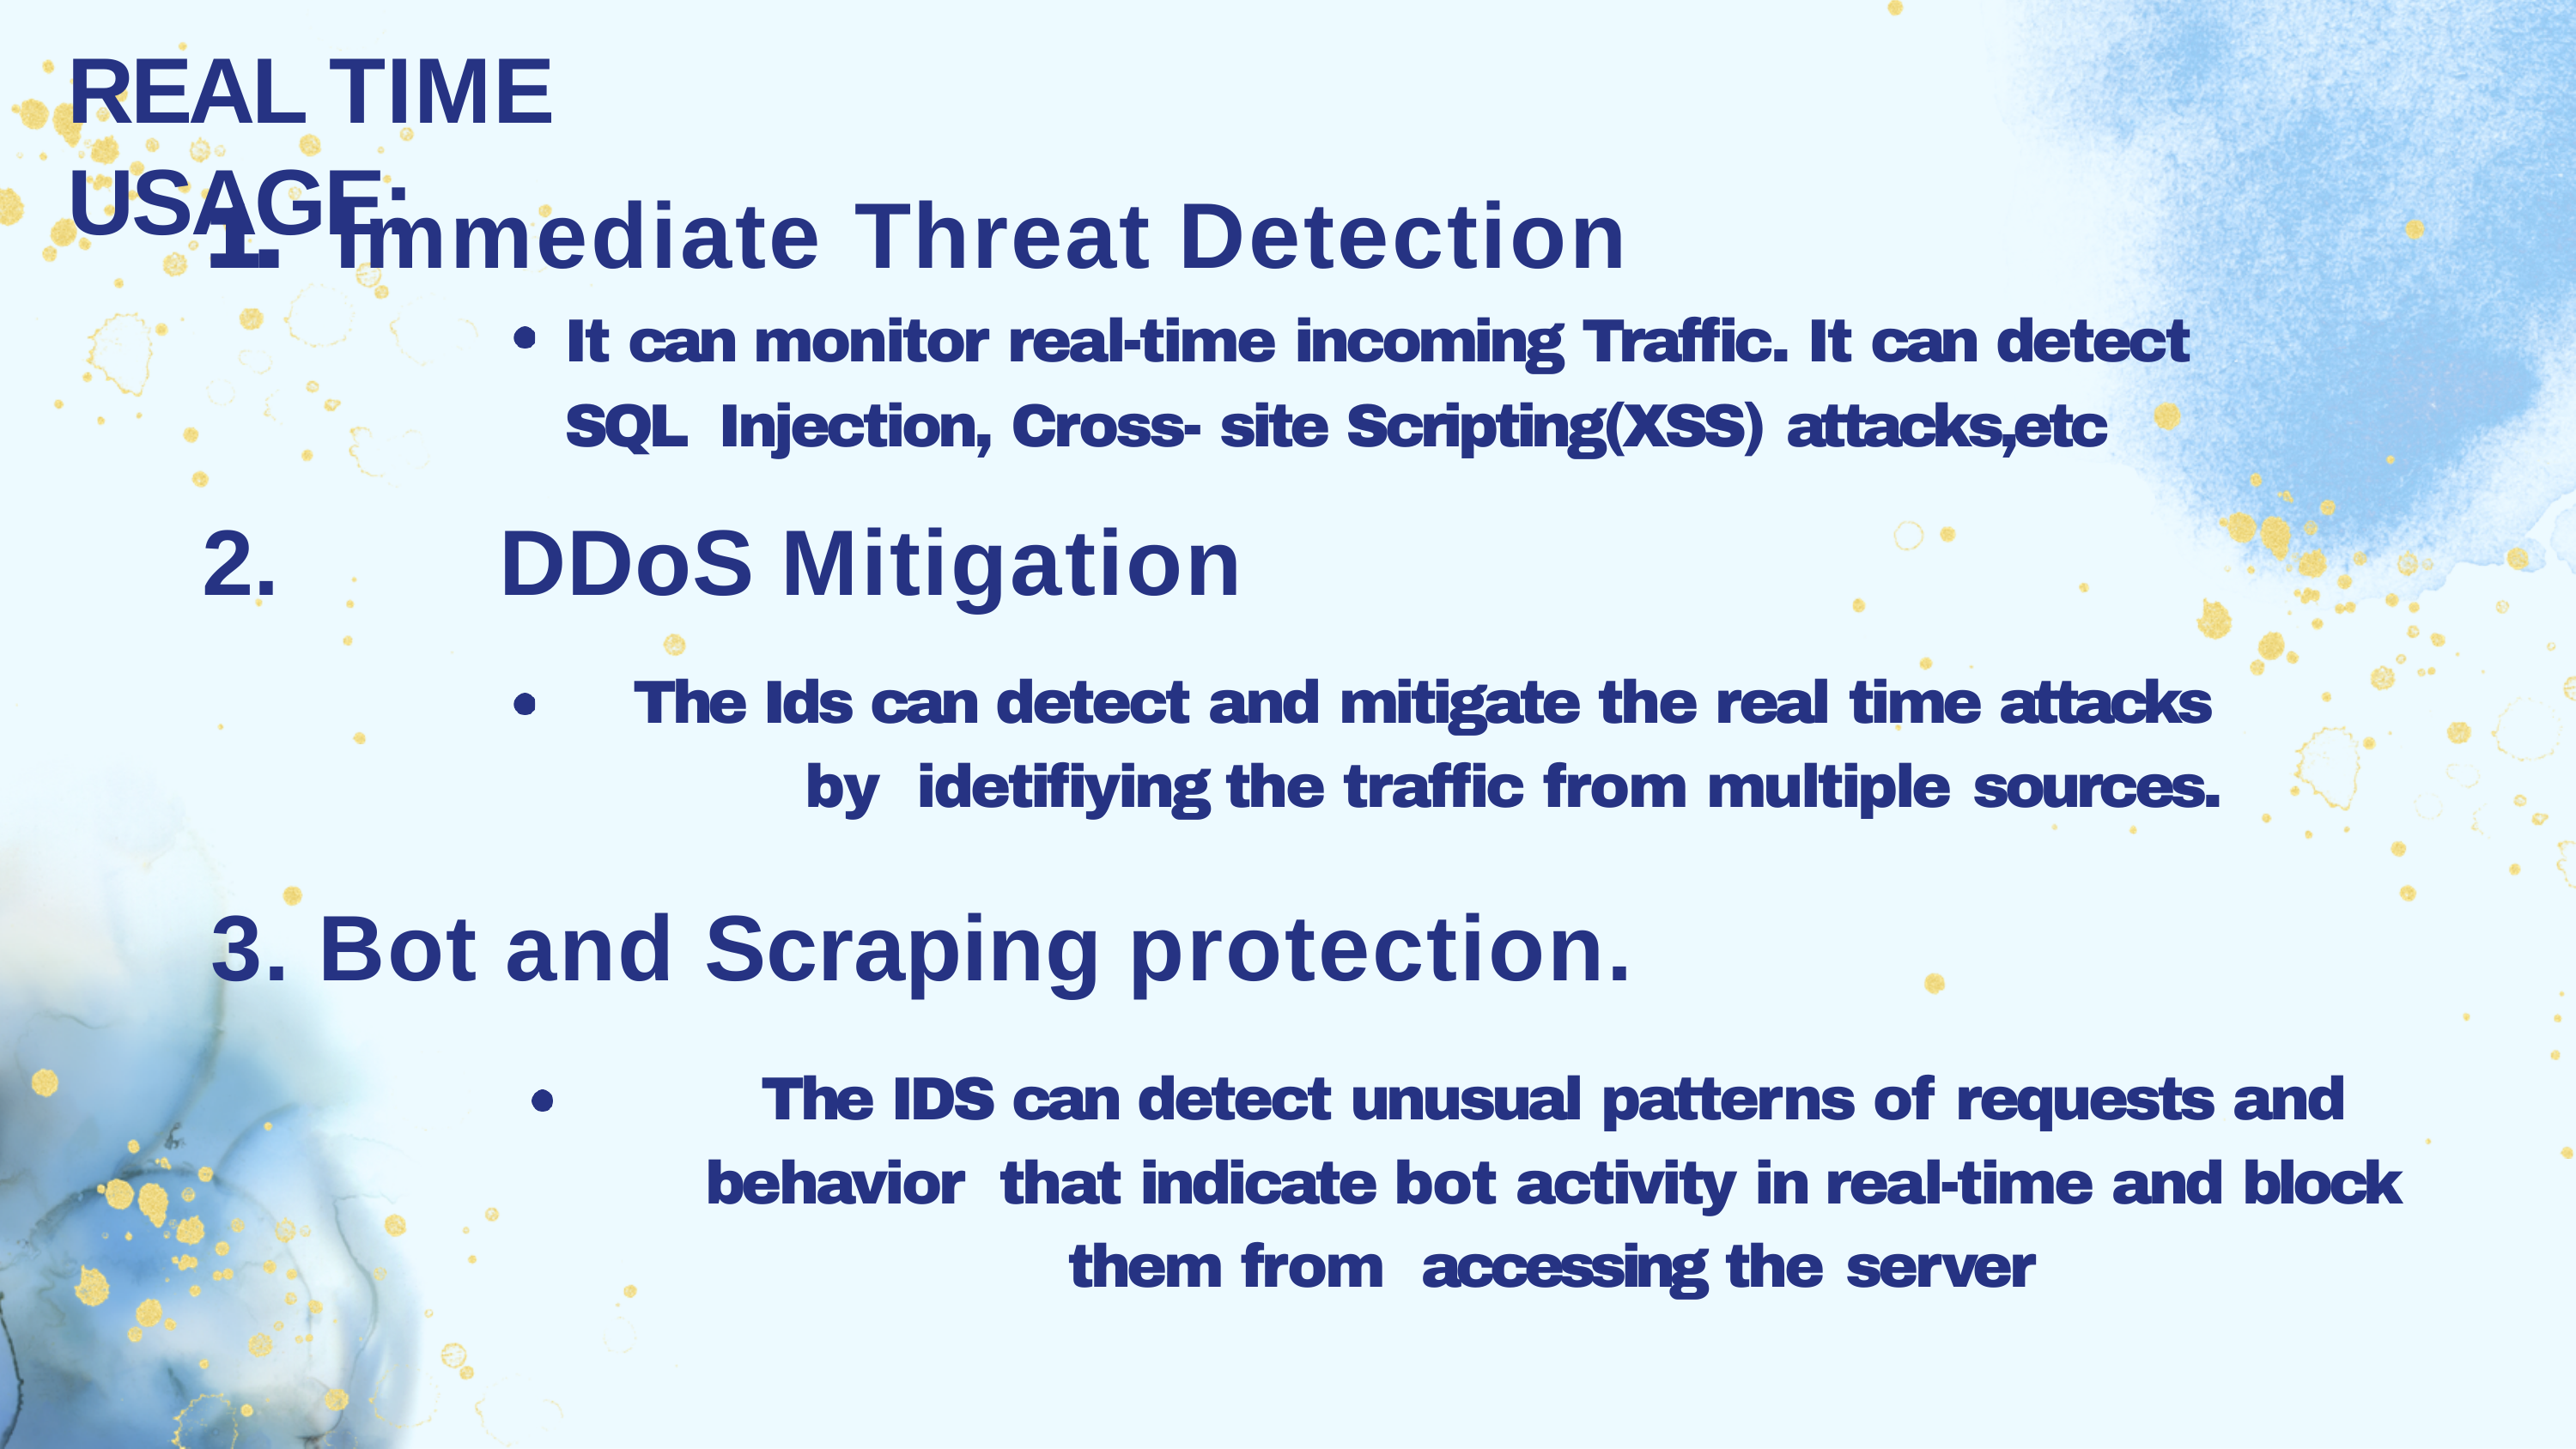

# REAL TIME USAGE:
1.	Immediate Threat Detection
It can monitor real-time incoming Traffic. It can detect SQL  Injection, Cross- site Scripting(XSS) attacks,etc

2.
DDoS Mitigation
The Ids can detect and mitigate the real time attacks by  idetifiying the traffic from multiple sources.

3. Bot and Scraping protection.
The IDS can detect unusual patterns of requests and behavior  that indicate bot activity in real-time and block them from  accessing the server